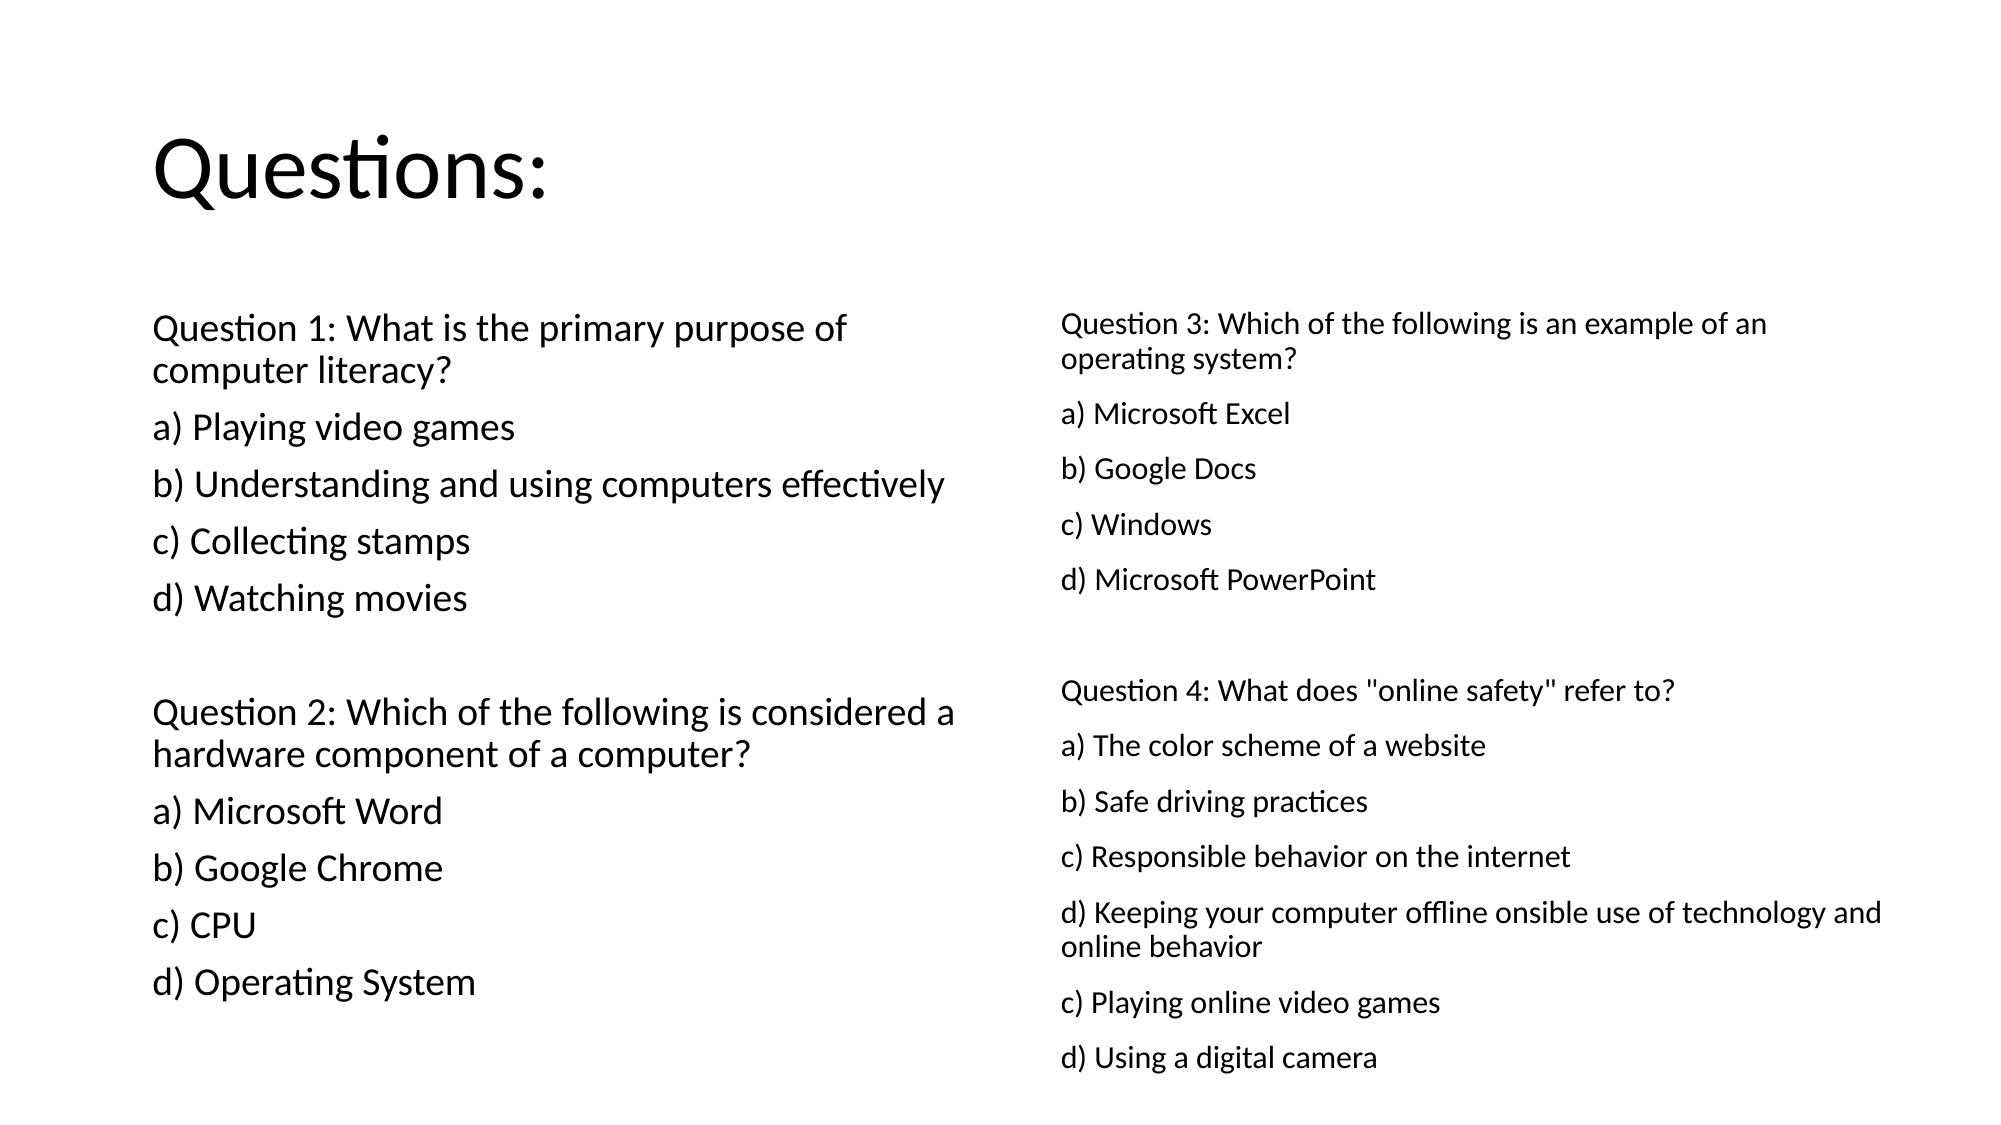

# Questions:
Question 1: What is the primary purpose of computer literacy?
a) Playing video games
b) Understanding and using computers effectively
c) Collecting stamps
d) Watching movies

Question 2: Which of the following is considered a hardware component of a computer?
a) Microsoft Word
b) Google Chrome
c) CPU
d) Operating System
Question 3: Which of the following is an example of an operating system?
a) Microsoft Excel
b) Google Docs
c) Windows
d) Microsoft PowerPoint

Question 4: What does "online safety" refer to?
a) The color scheme of a website
b) Safe driving practices
c) Responsible behavior on the internet
d) Keeping your computer offline onsible use of technology and online behavior
c) Playing online video games
d) Using a digital camera